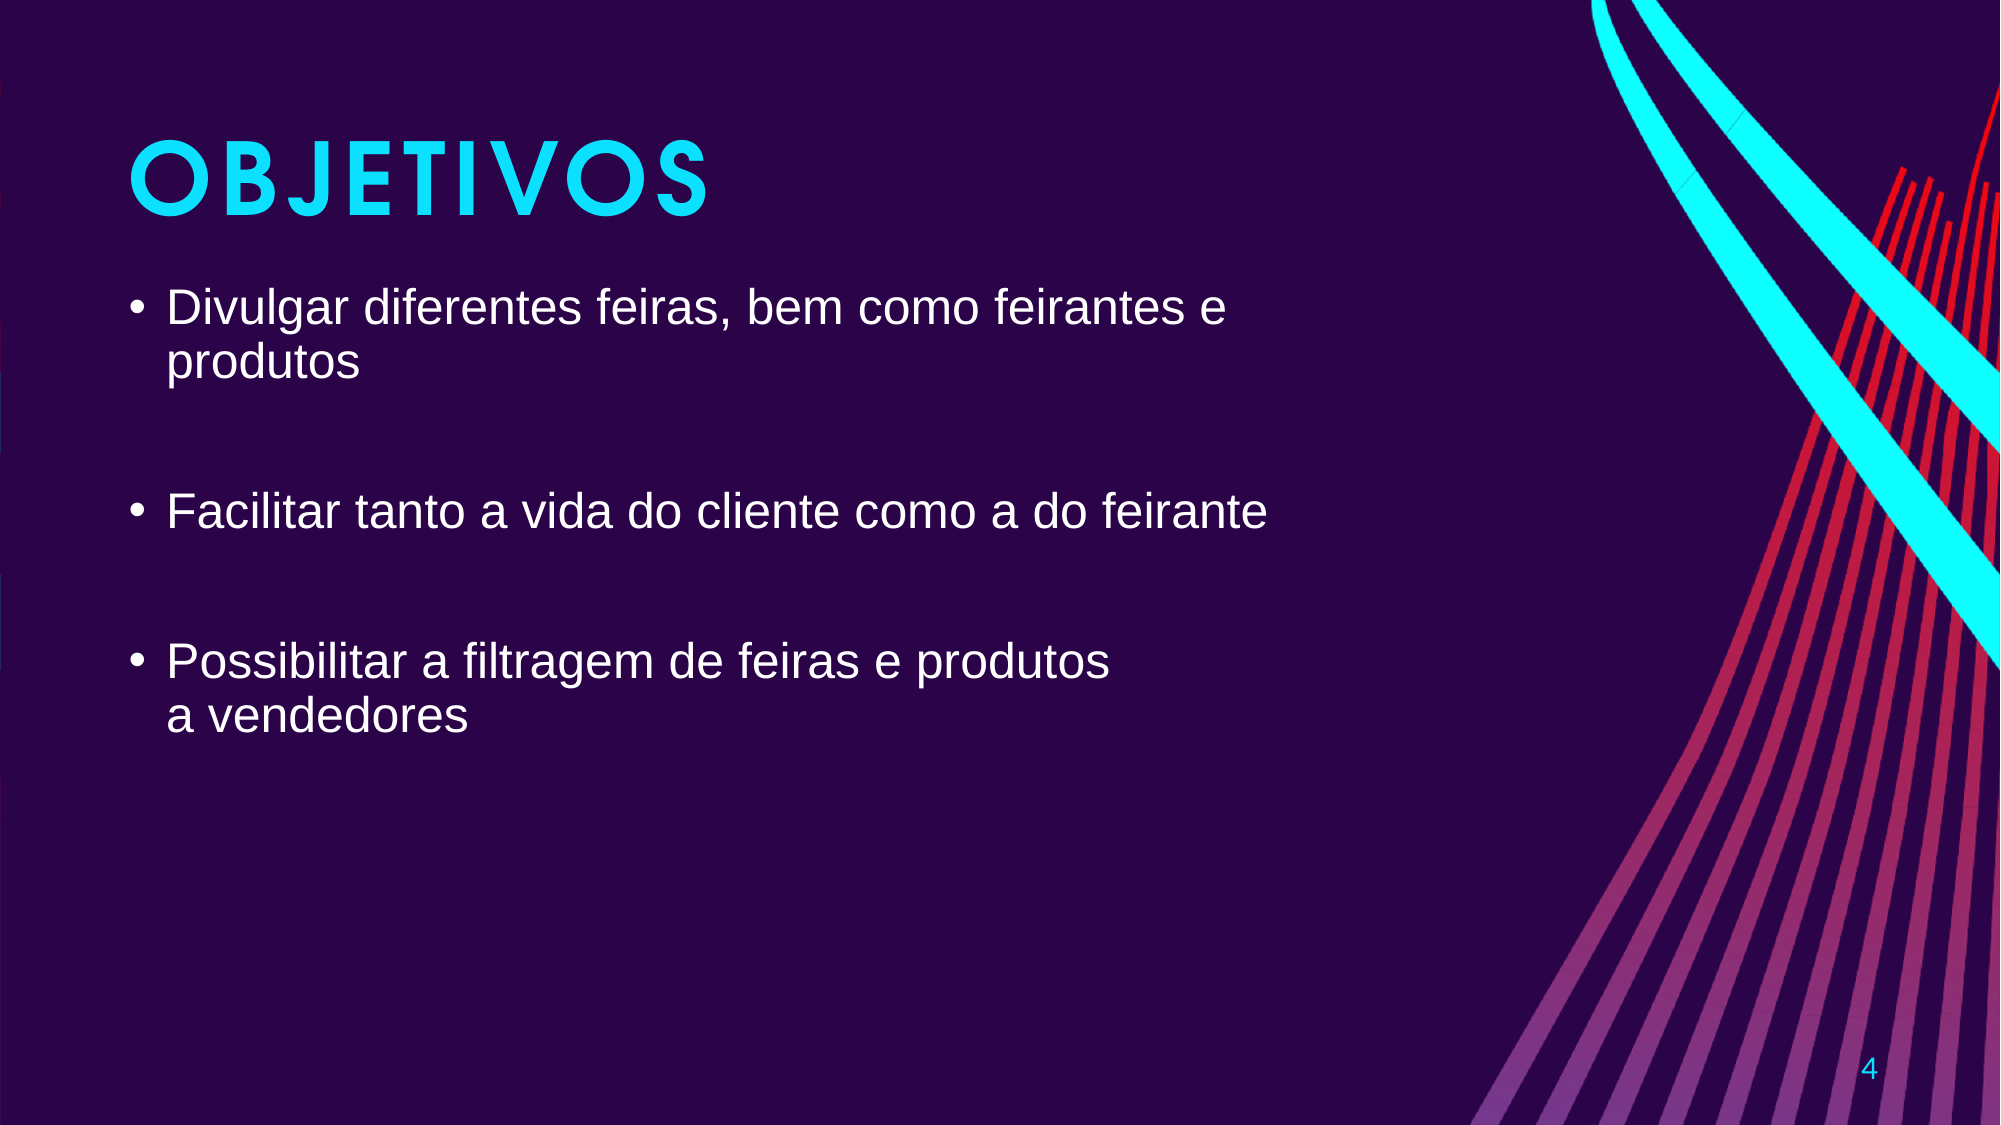

# Objetivos
Divulgar diferentes feiras, bem como feirantes e produtos

Facilitar tanto a vida do cliente como a do feirante

Possibilitar a filtragem de feiras e produtos a vendedores

4